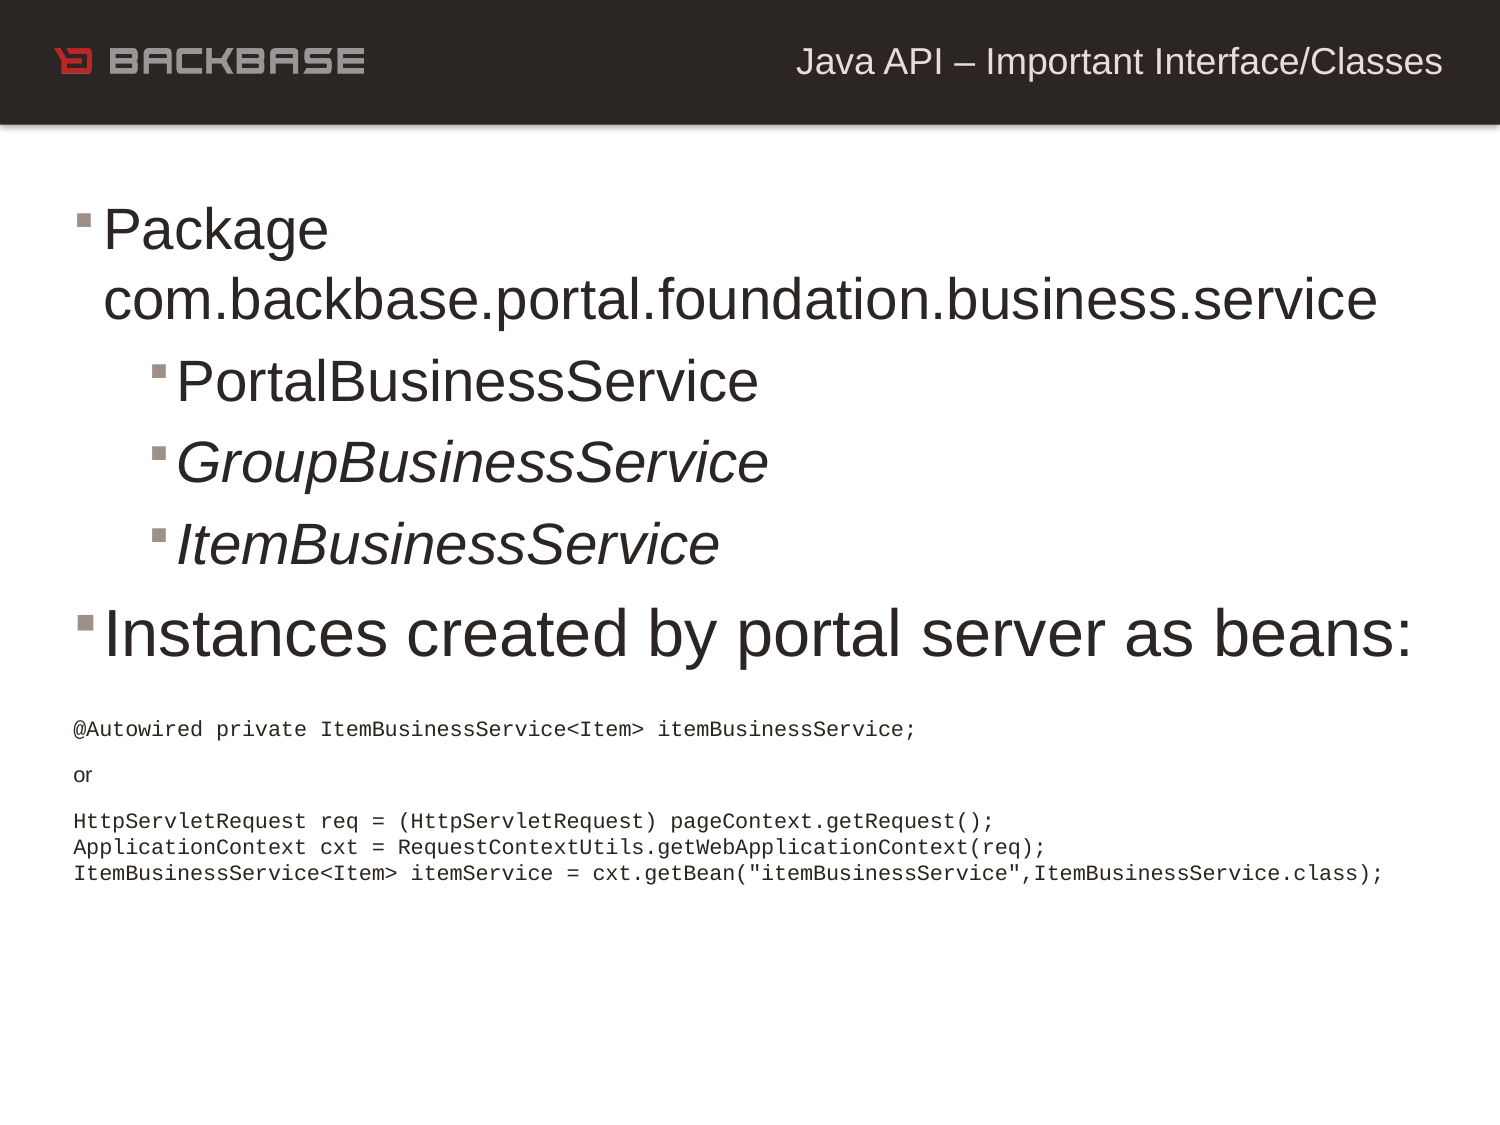

Java API – Important Interface/Classes
Package com.backbase.portal.foundation.business.service
PortalBusinessService
GroupBusinessService
ItemBusinessService
Instances created by portal server as beans:
@Autowired private ItemBusinessService<Item> itemBusinessService;
or
HttpServletRequest req = (HttpServletRequest) pageContext.getRequest();
ApplicationContext cxt = RequestContextUtils.getWebApplicationContext(req);
ItemBusinessService<Item> itemService = cxt.getBean("itemBusinessService",ItemBusinessService.class);